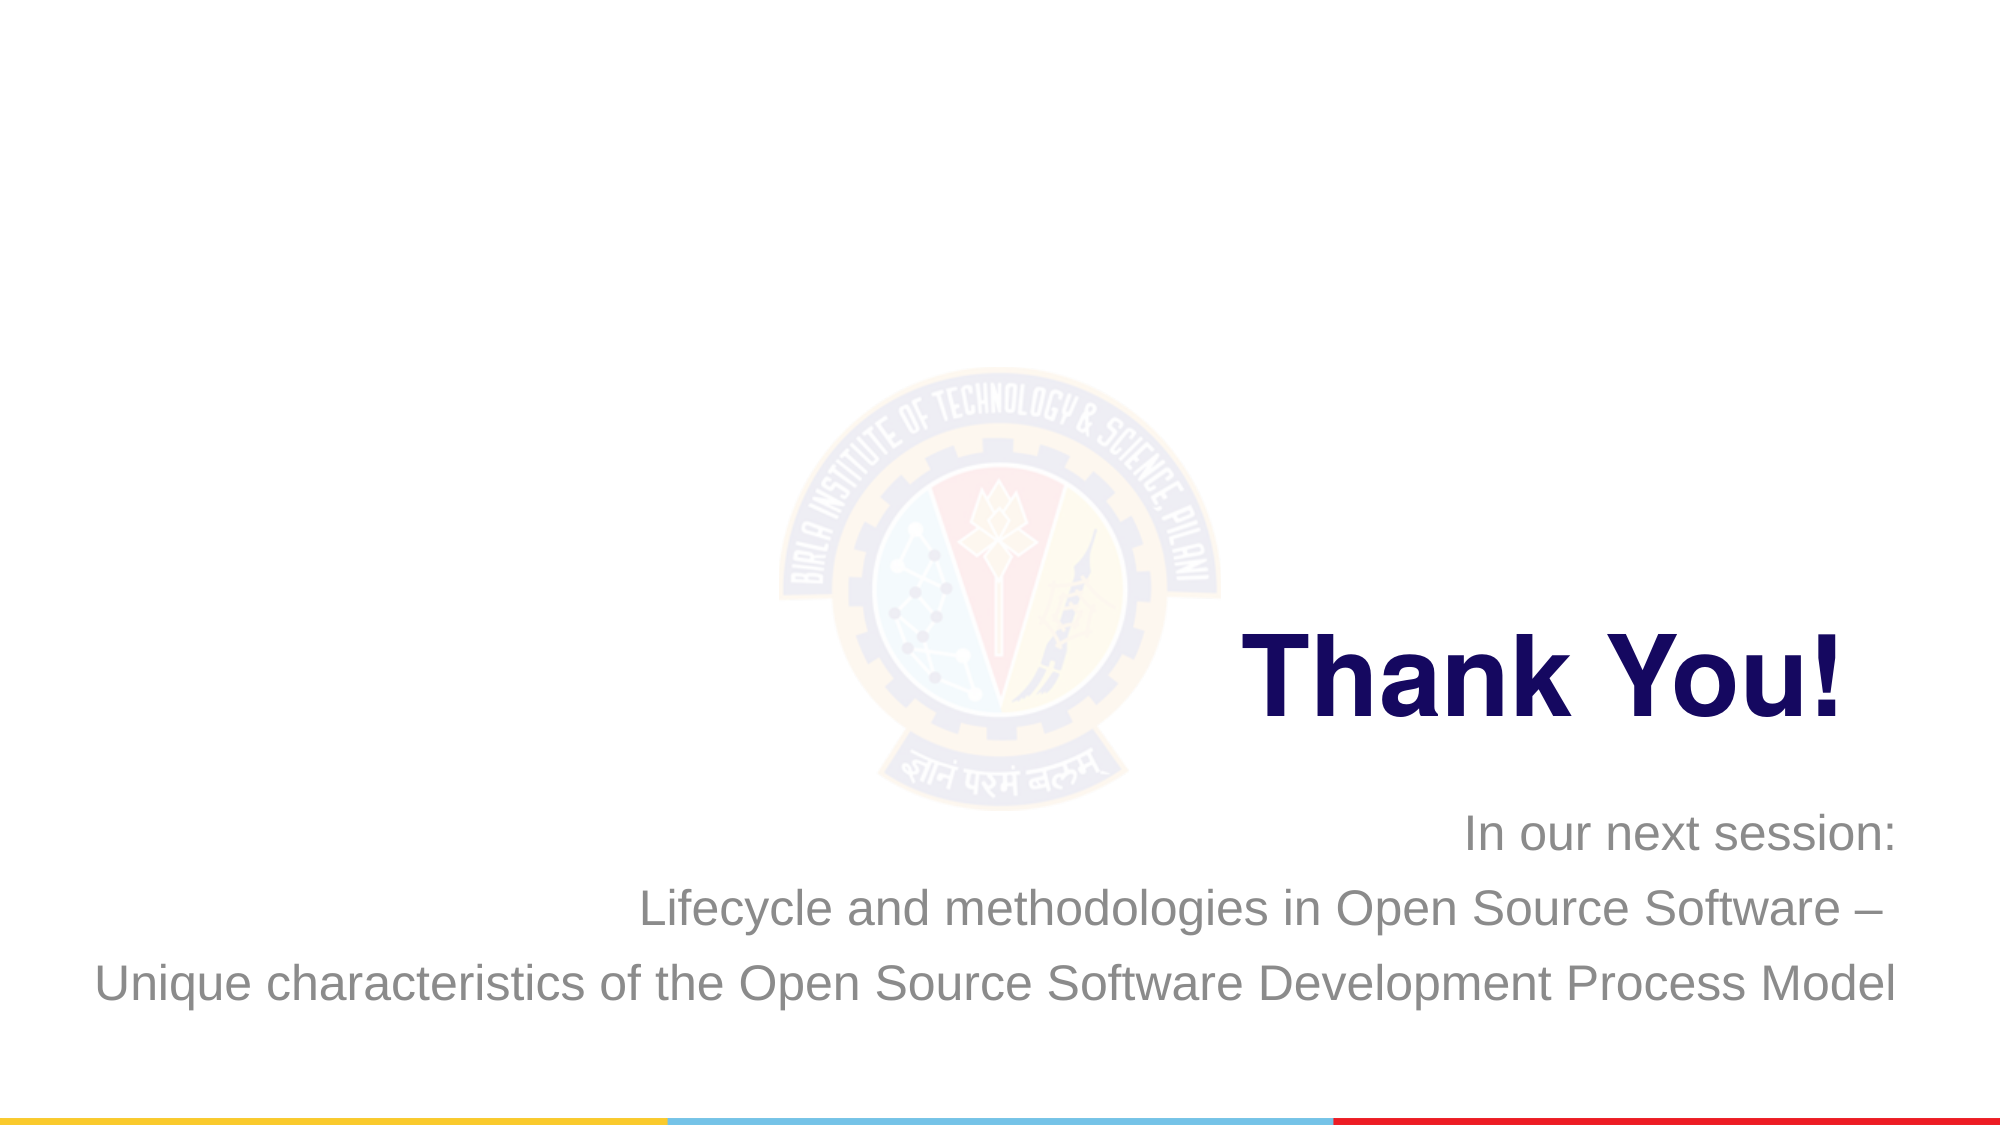

# Thank You!
In our next session:
Lifecycle and methodologies in Open Source Software –
Unique characteristics of the Open Source Software Development Process Model